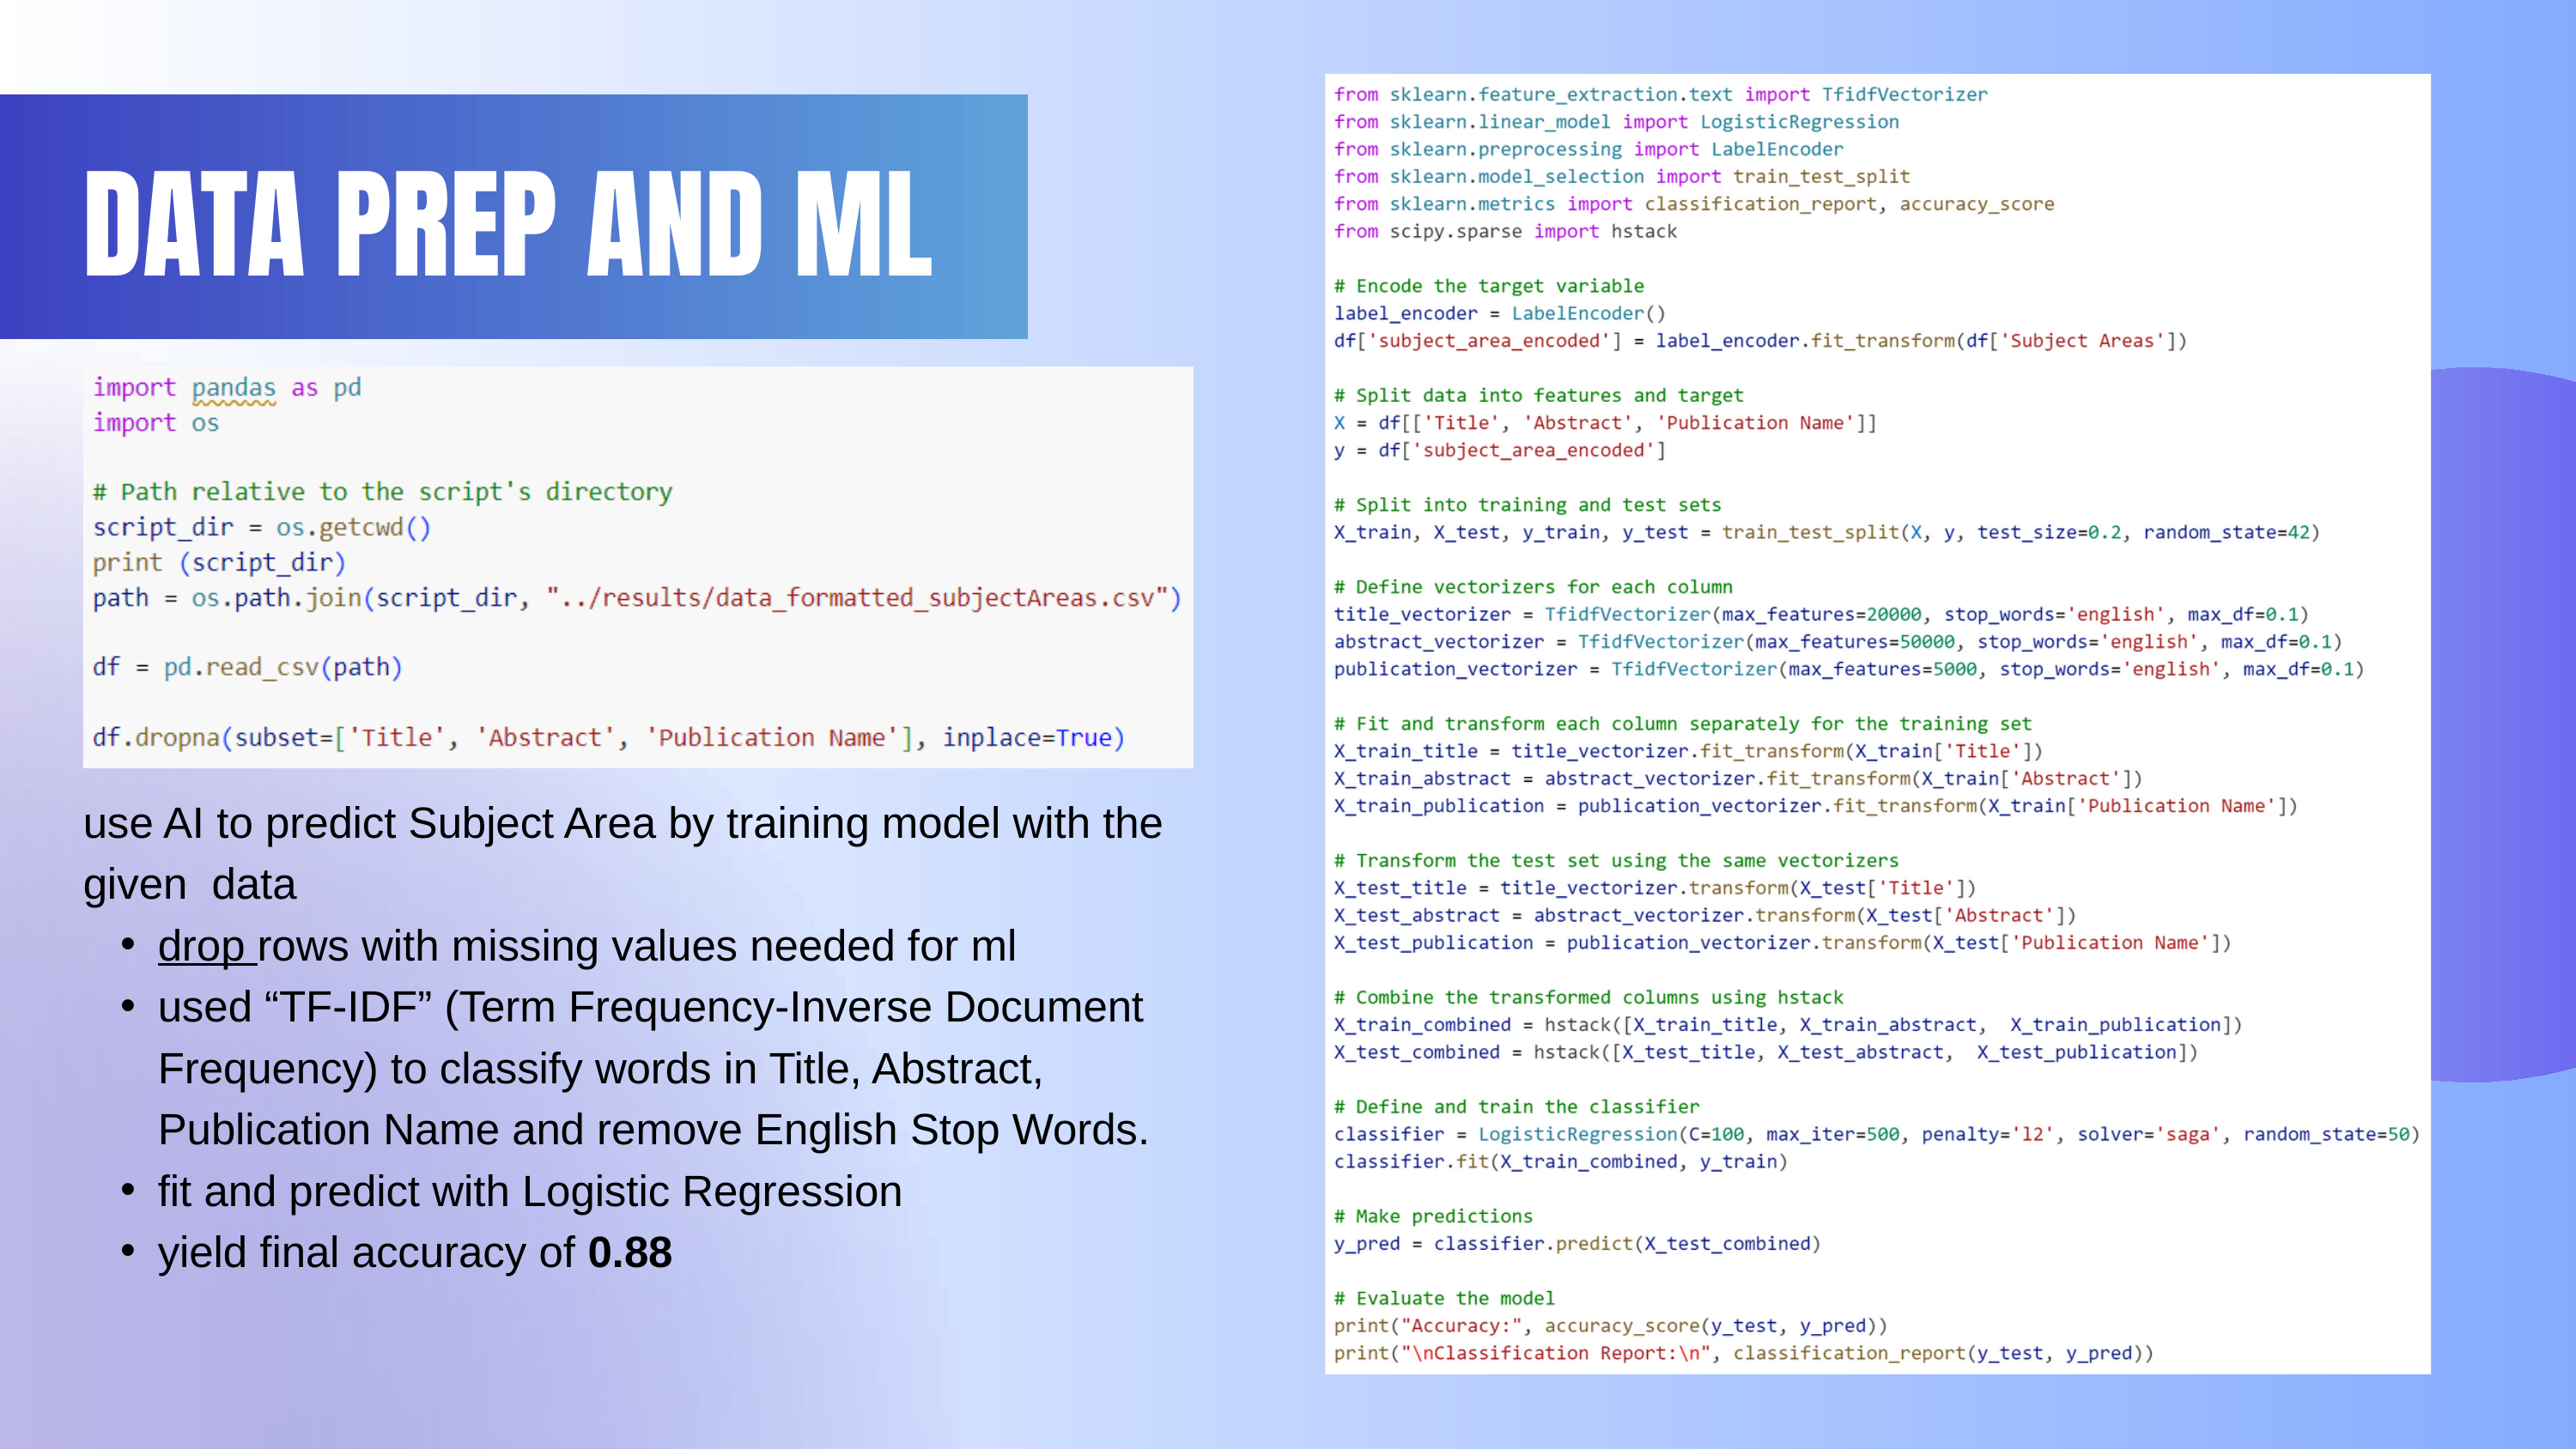

DATA PREP AND ML

use AI to predict Subject Area by training model with the given  data
drop rows with missing values needed for ml
used “TF-IDF” (Term Frequency-Inverse Document Frequency) to classify words in Title, Abstract, Publication Name and remove English Stop Words.
fit and predict with Logistic Regression
yield final accuracy of 0.88